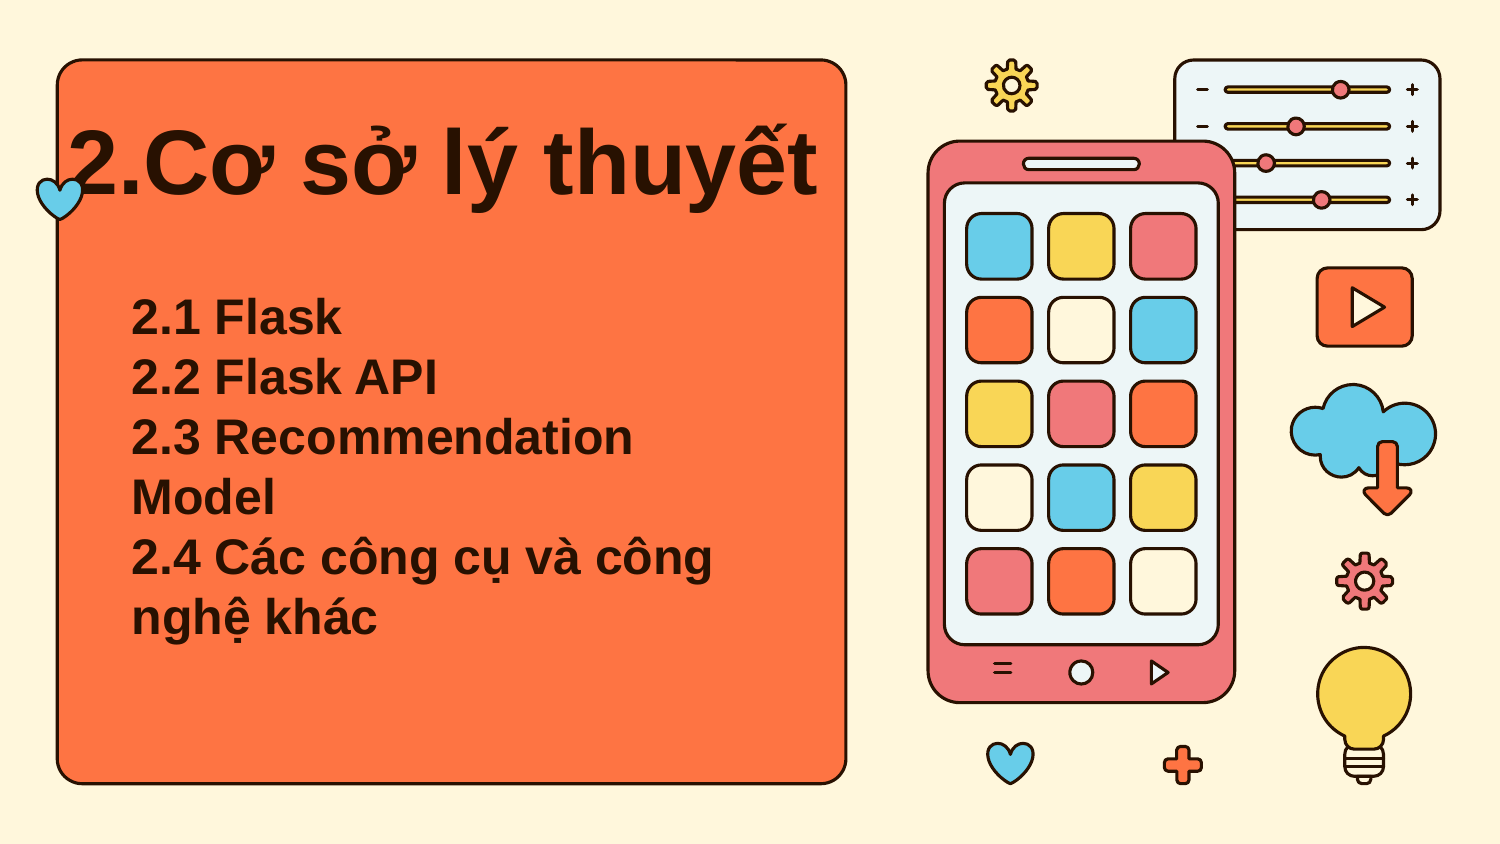

# 2.Cơ sở lý thuyết

2.1 Flask
2.2 Flask API
2.3 Recommendation Model
2.4 Các công cụ và công nghệ khác